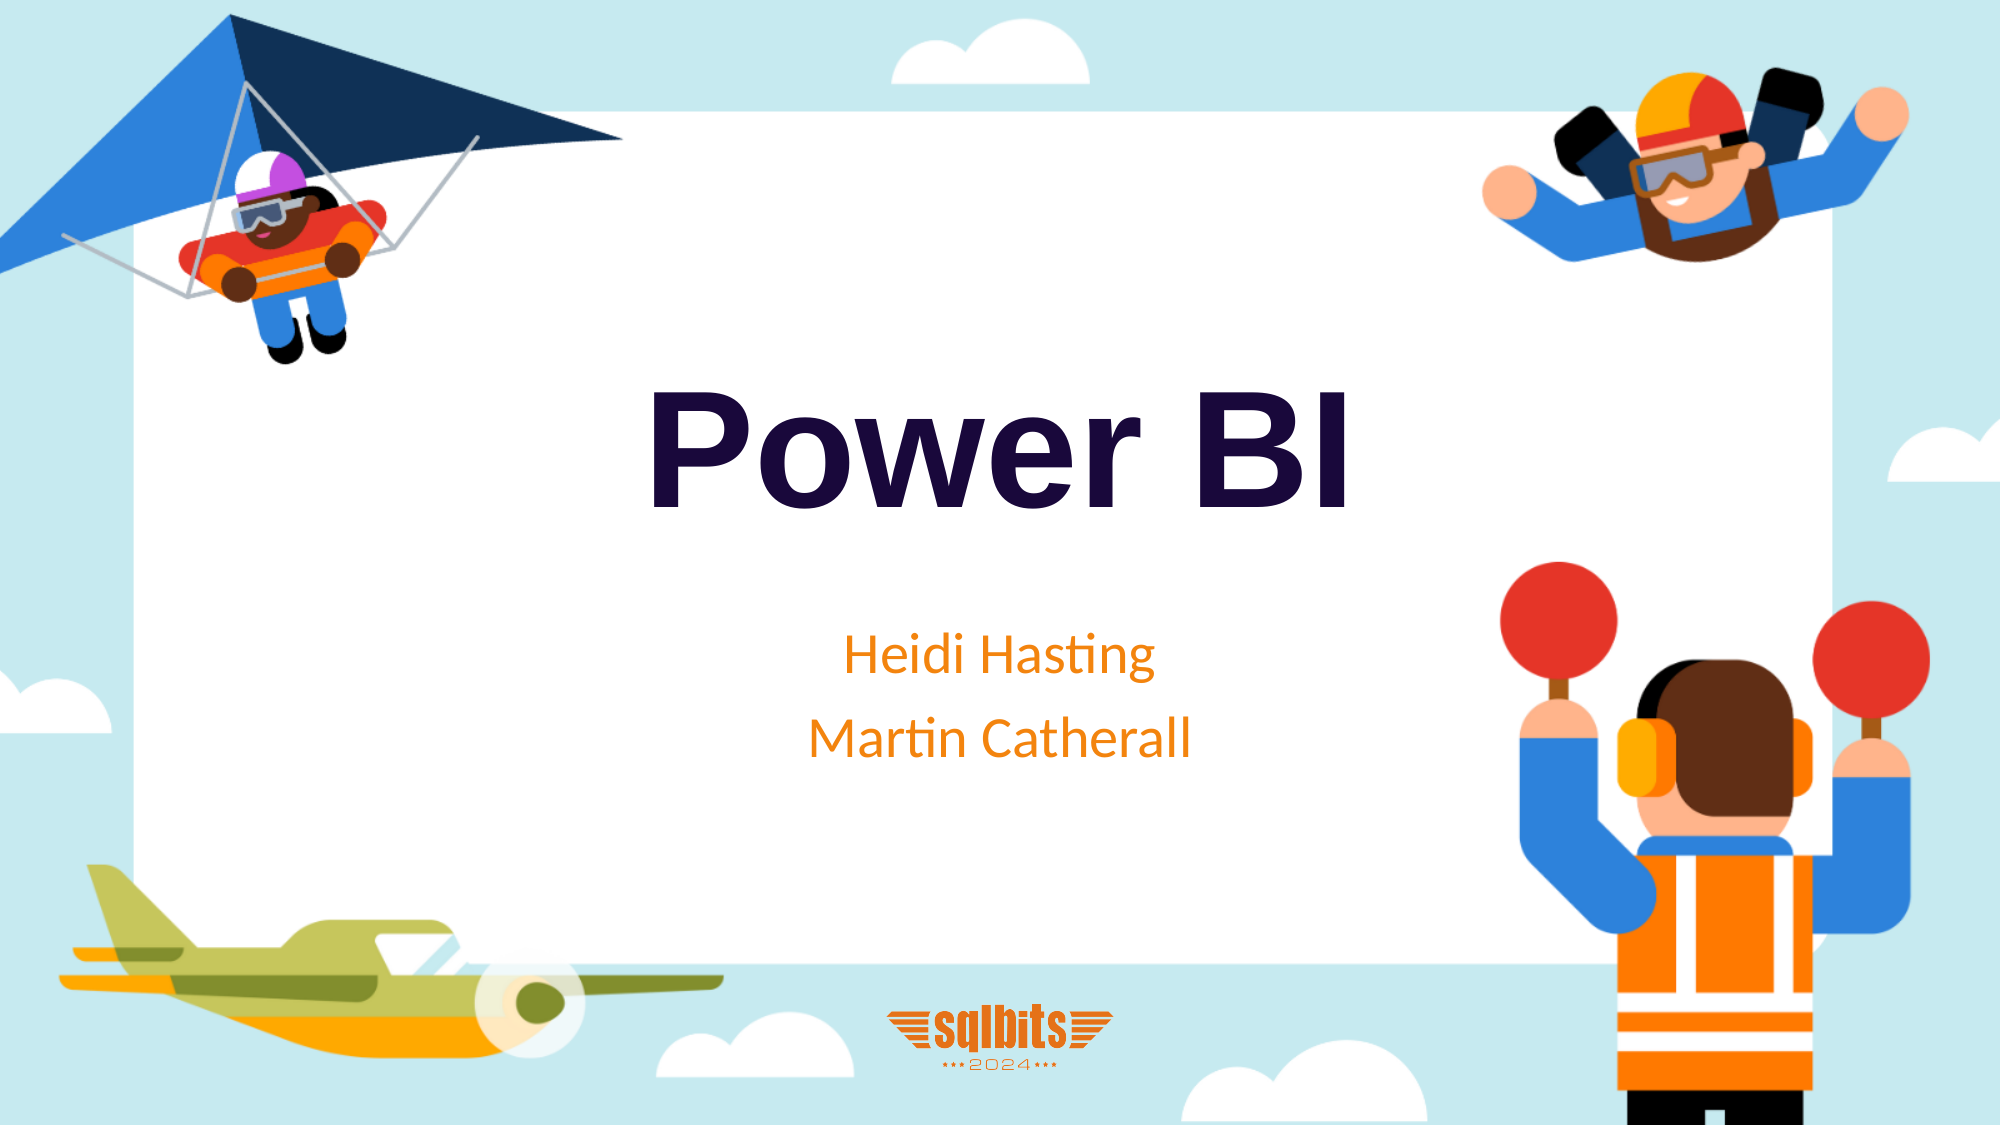

# Power BI
Heidi Hasting
Martin Catherall